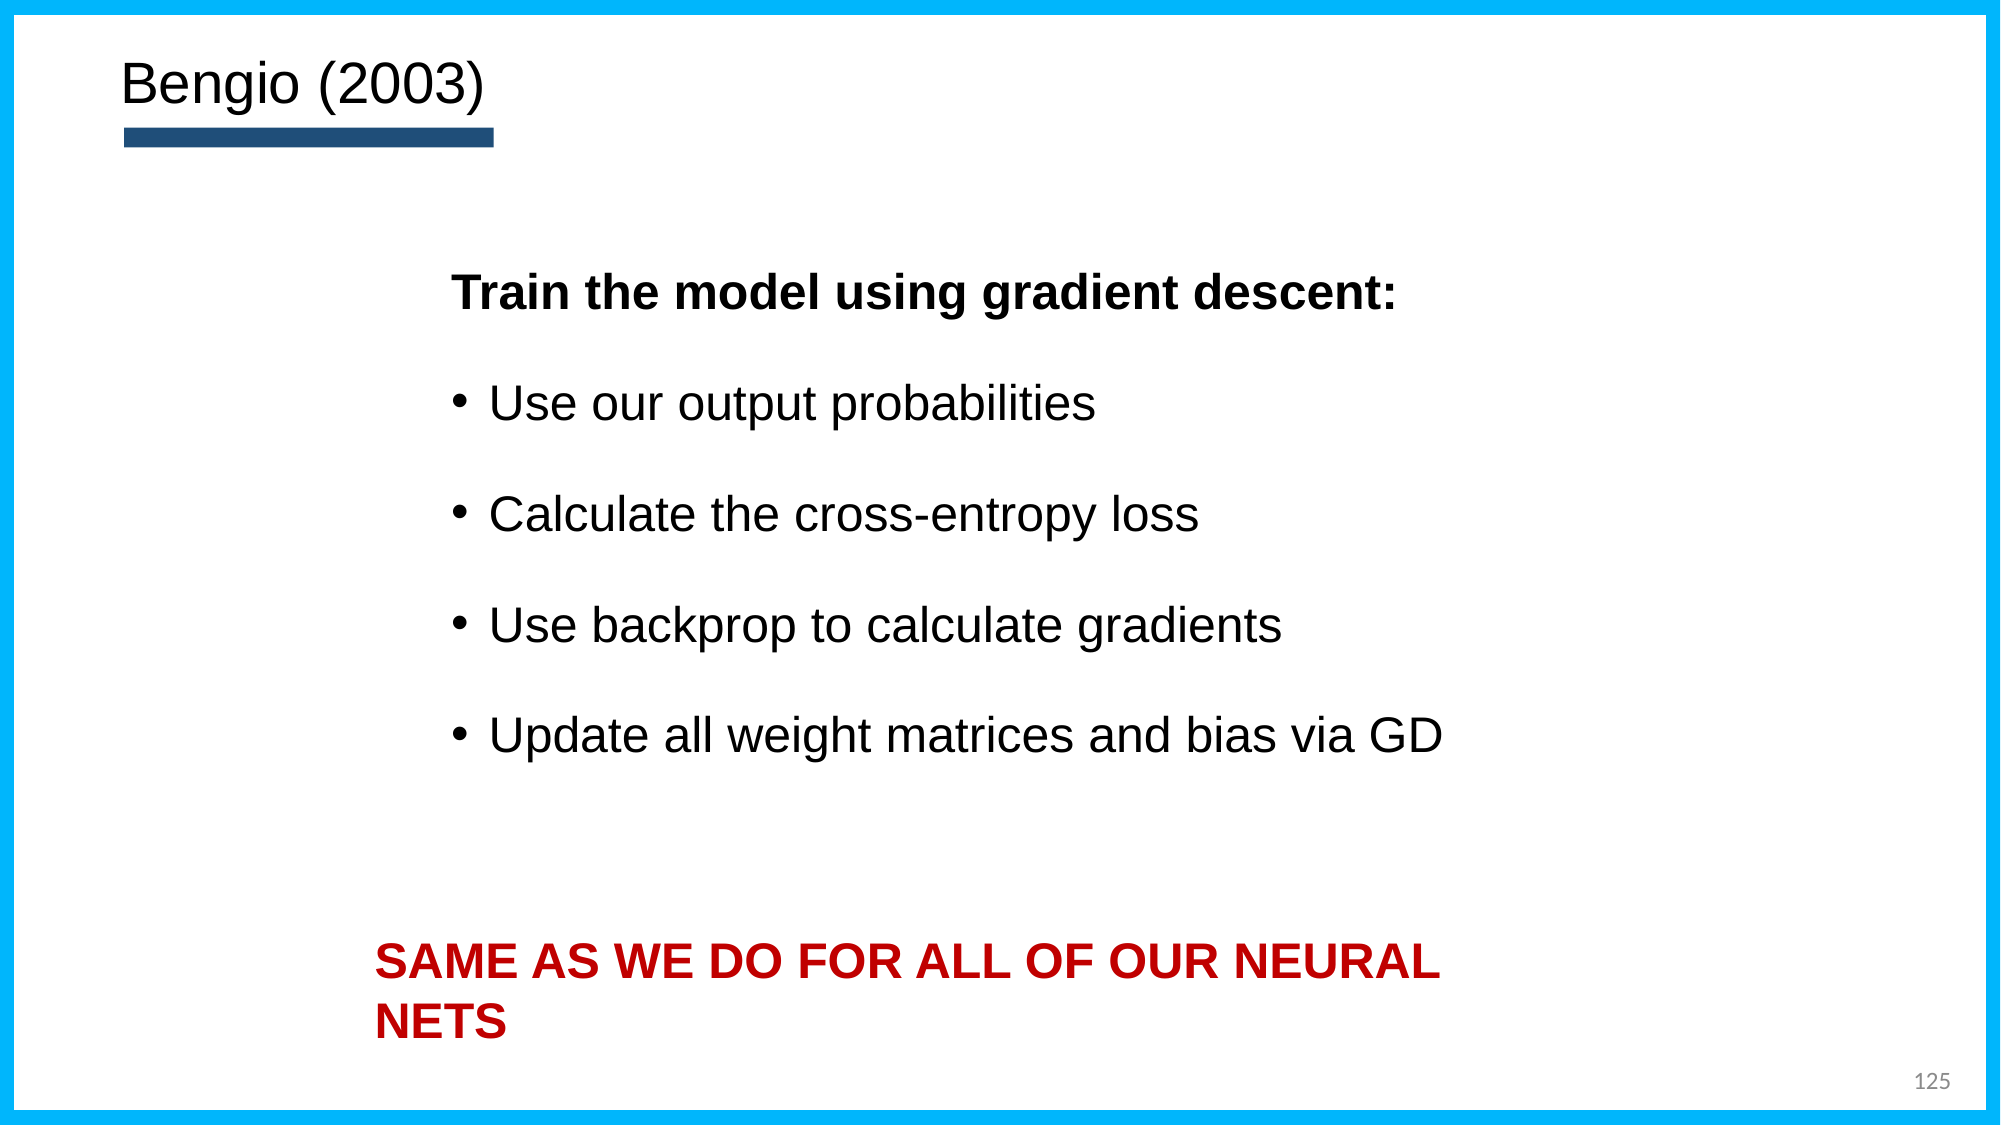

# Bengio (2003)

Train the model using gradient descent:
Use our output probabilities
Calculate the cross-entropy loss
Use backprop to calculate gradients
Update all weight matrices and bias via GD

SAME AS WE DO FOR ALL OF OUR NEURAL NETS
125